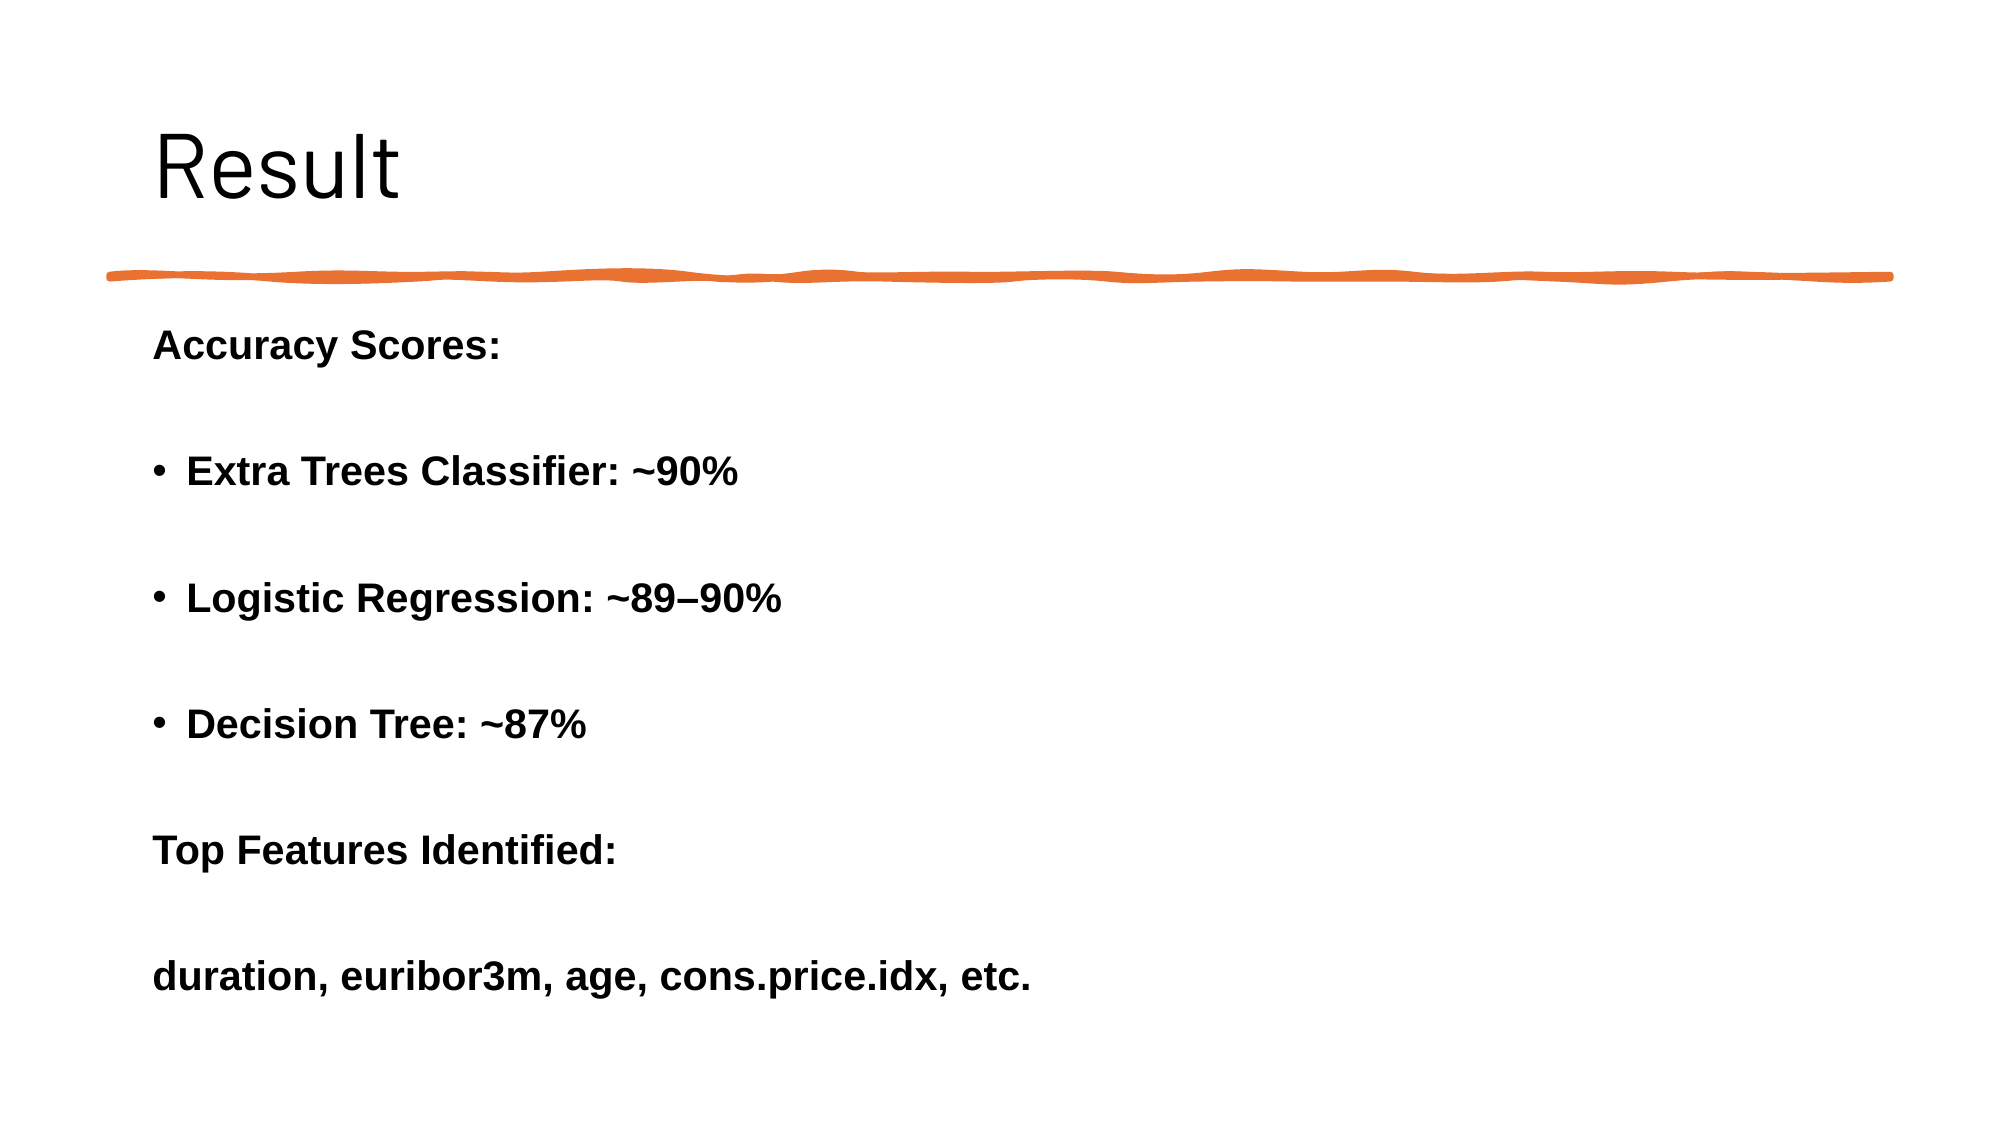

Accuracy Scores:
- Extra Trees Classifier: ~90%
- Logistic Regression: ~89–90%
- Decision Tree: ~87%

Top Features: duration, euribor3m, age, cons.price.idx

(Insert decision tree image from graphviz here)
# Result

Accuracy Scores:

Extra Trees Classifier: ~90%

Logistic Regression: ~89–90%

Decision Tree: ~87%

Top Features Identified:

duration, euribor3m, age, cons.price.idx, etc.